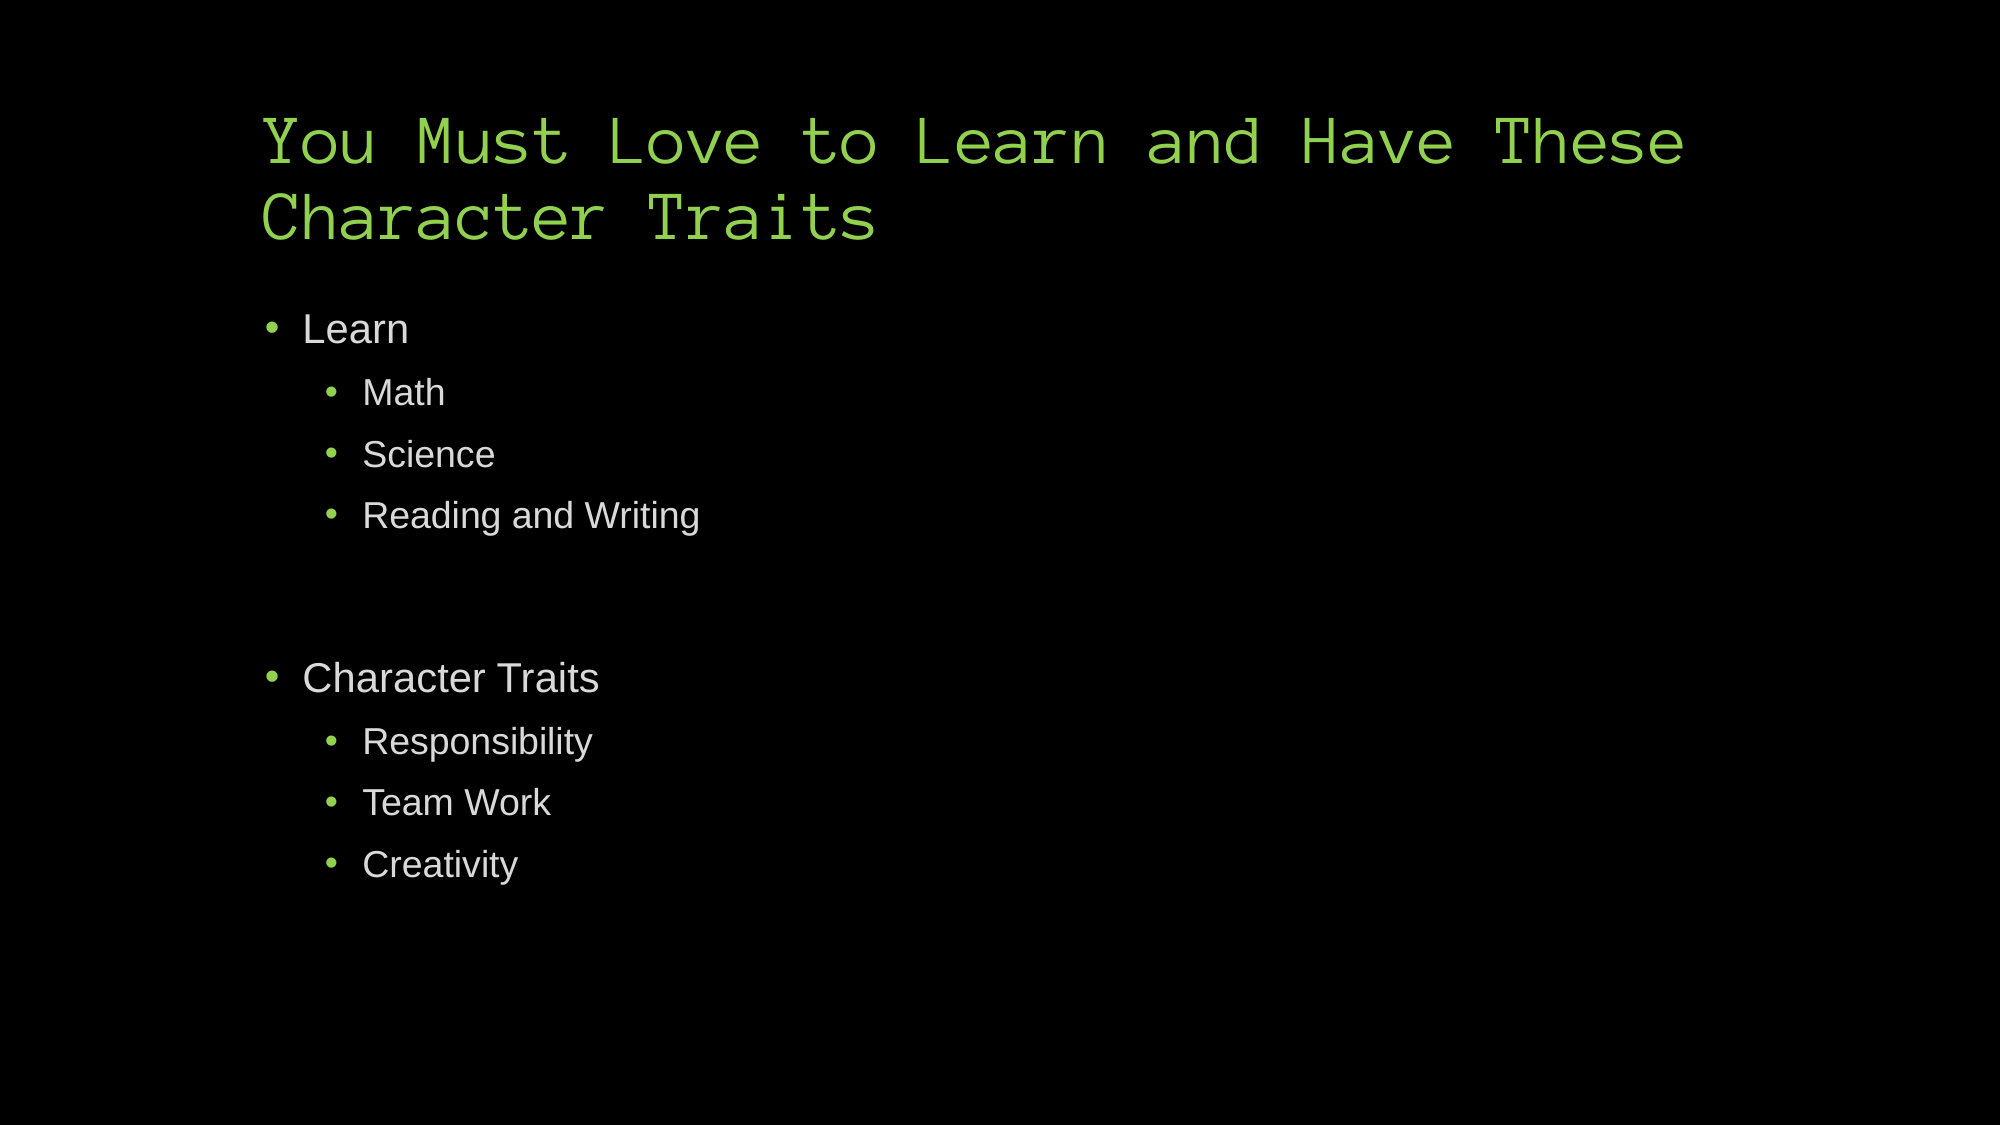

# You Must Love to Learn and Have These Character Traits
Learn
Math
Science
Reading and Writing

Character Traits
Responsibility
Team Work
Creativity